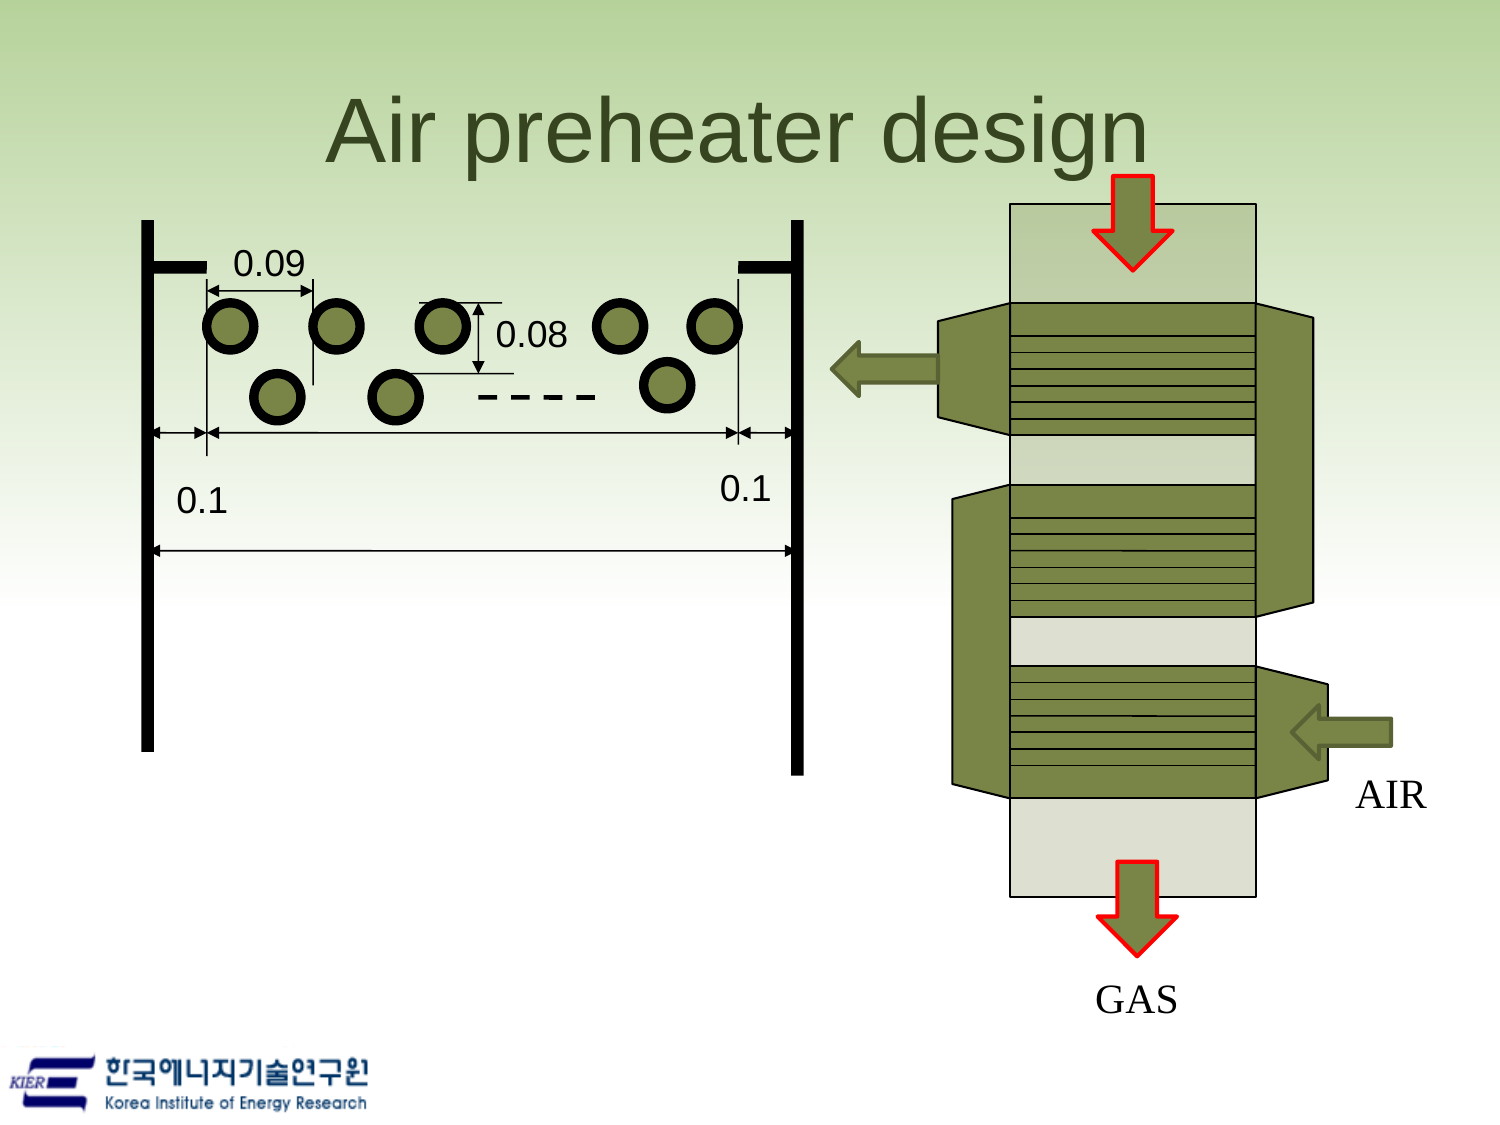

# Air preheater design

0.09

0.08

0.1
0.1

AIR

GAS